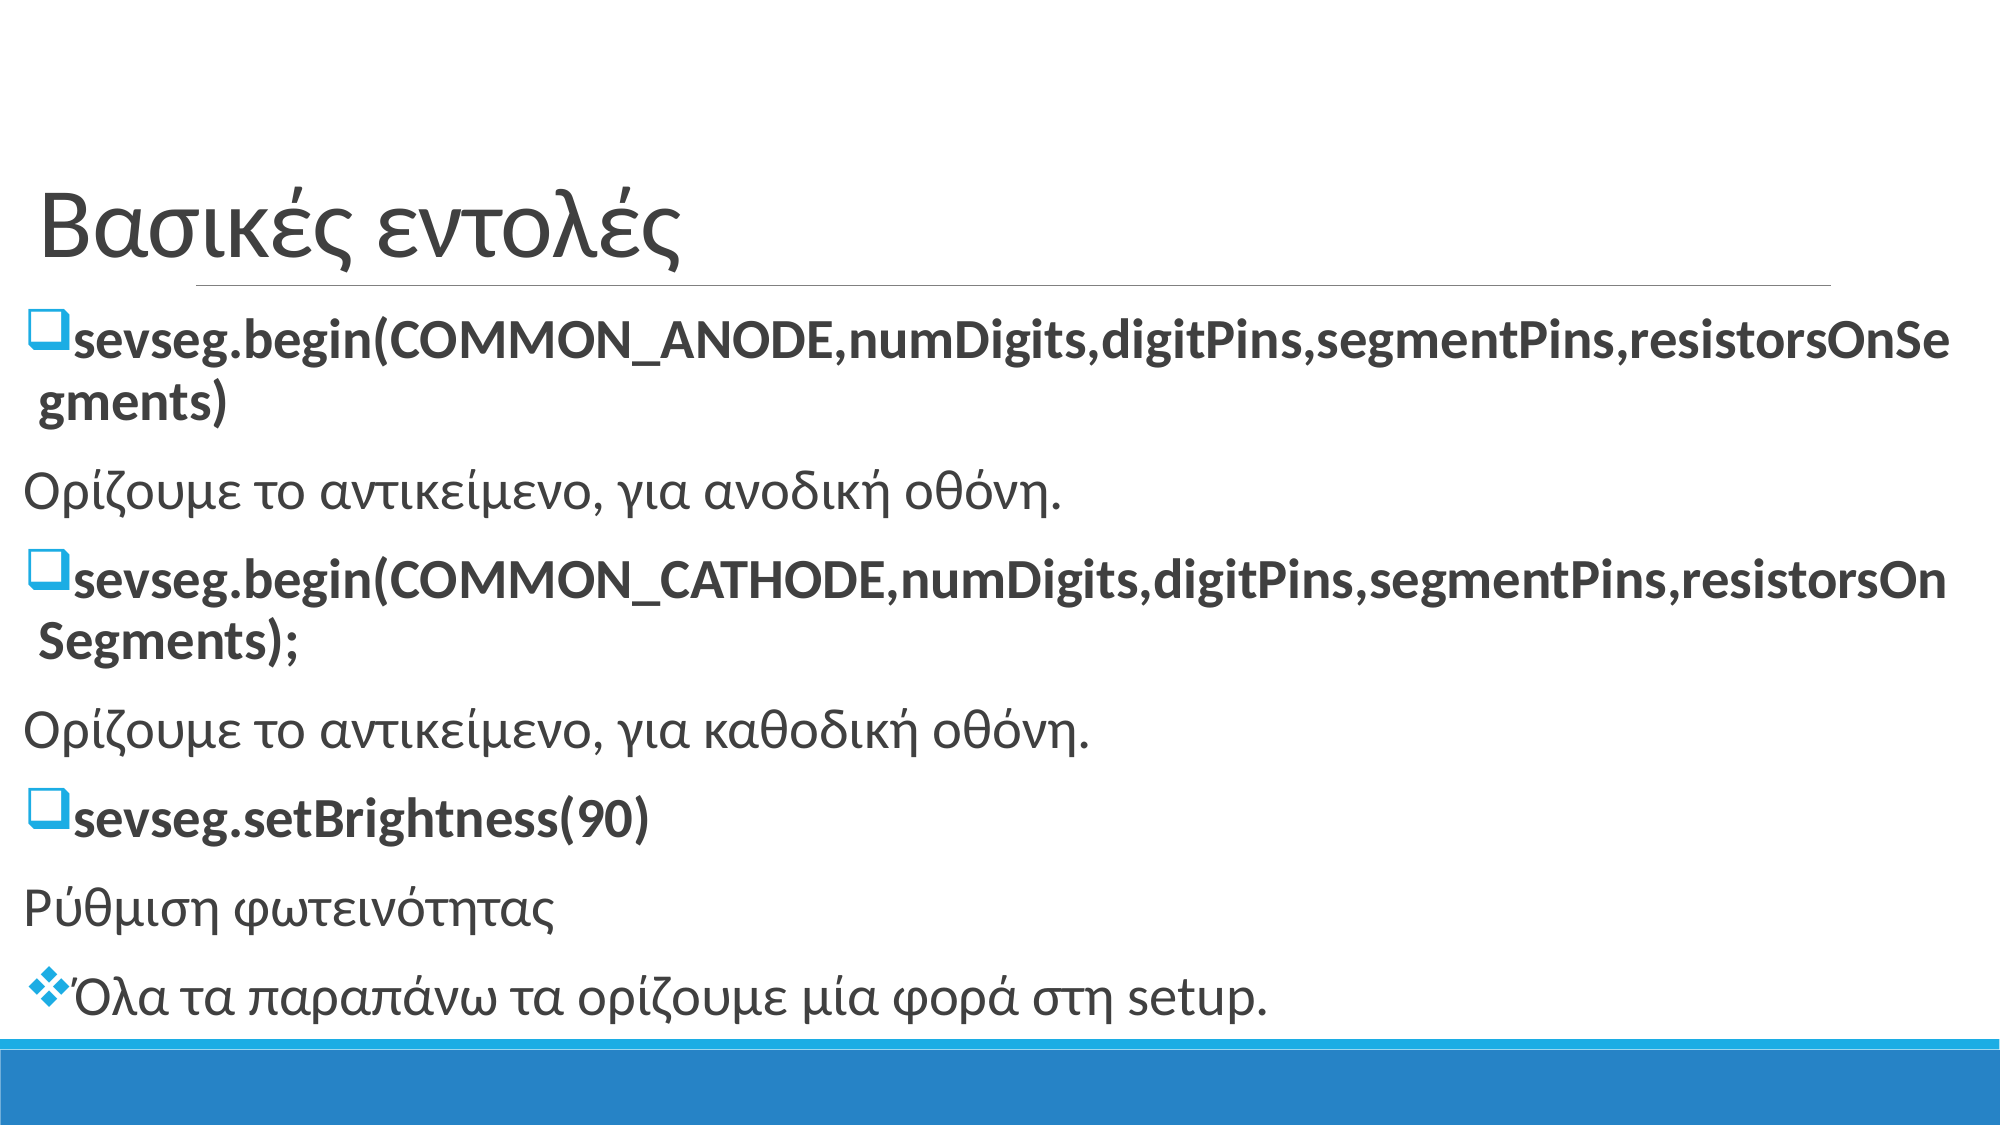

# Βασικές εντολές
sevseg.begin(COMMON_ANODE,numDigits,digitPins,segmentPins,resistorsOnSegments)
Ορίζουμε το αντικείμενο, για ανοδική οθόνη.
sevseg.begin(COMMON_CATHODE,numDigits,digitPins,segmentPins,resistorsOnSegments);
Ορίζουμε το αντικείμενο, για καθοδική οθόνη.
sevseg.setBrightness(90)
Ρύθμιση φωτεινότητας
Όλα τα παραπάνω τα ορίζουμε μία φορά στη setup.